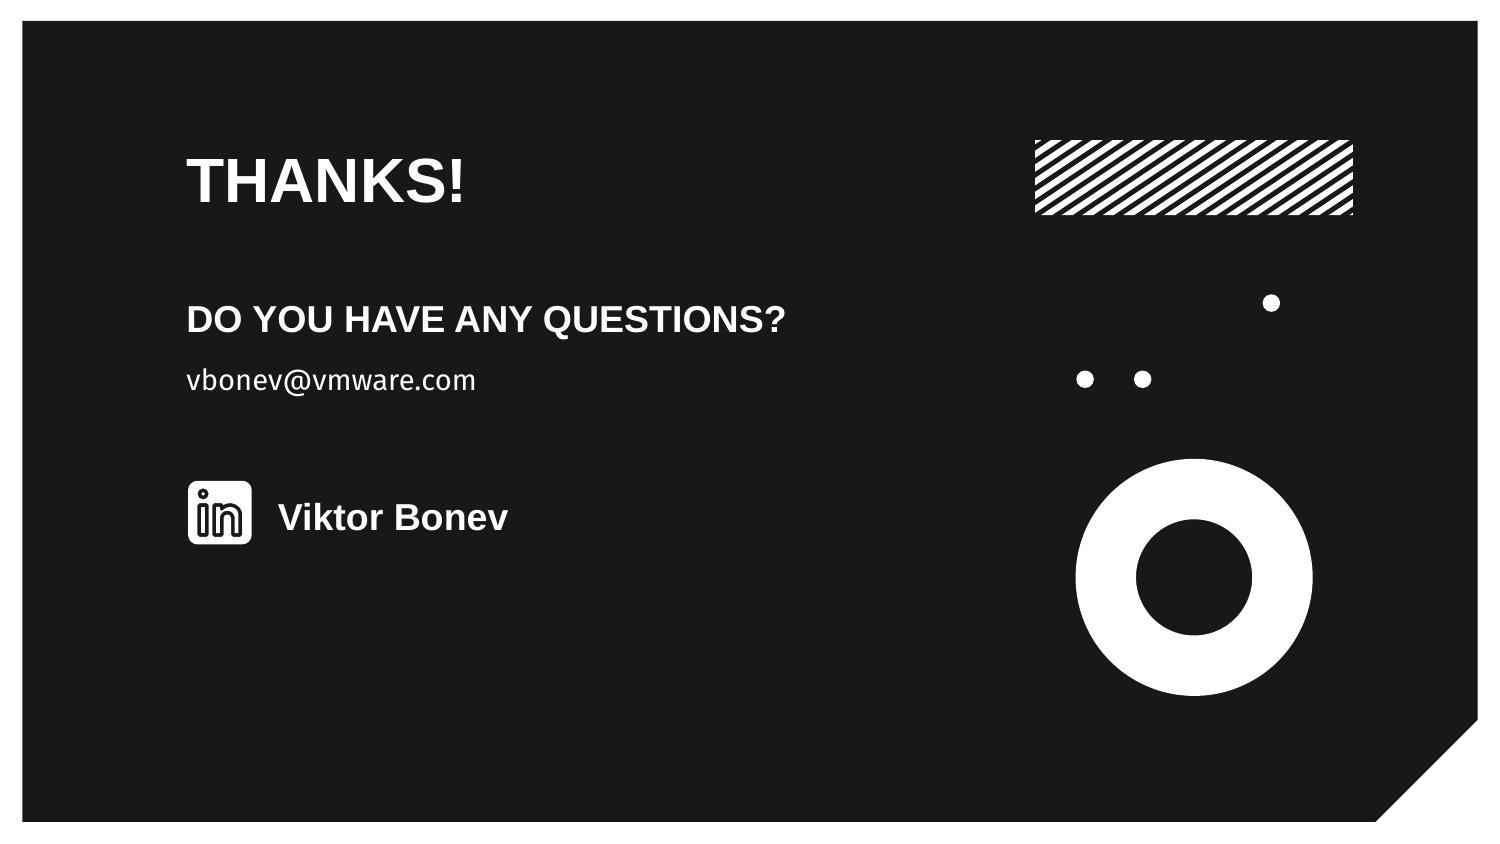

THANKS!

DO YOU HAVE ANY QUESTIONS?
vbonev@vmware.com

Viktor Bonev